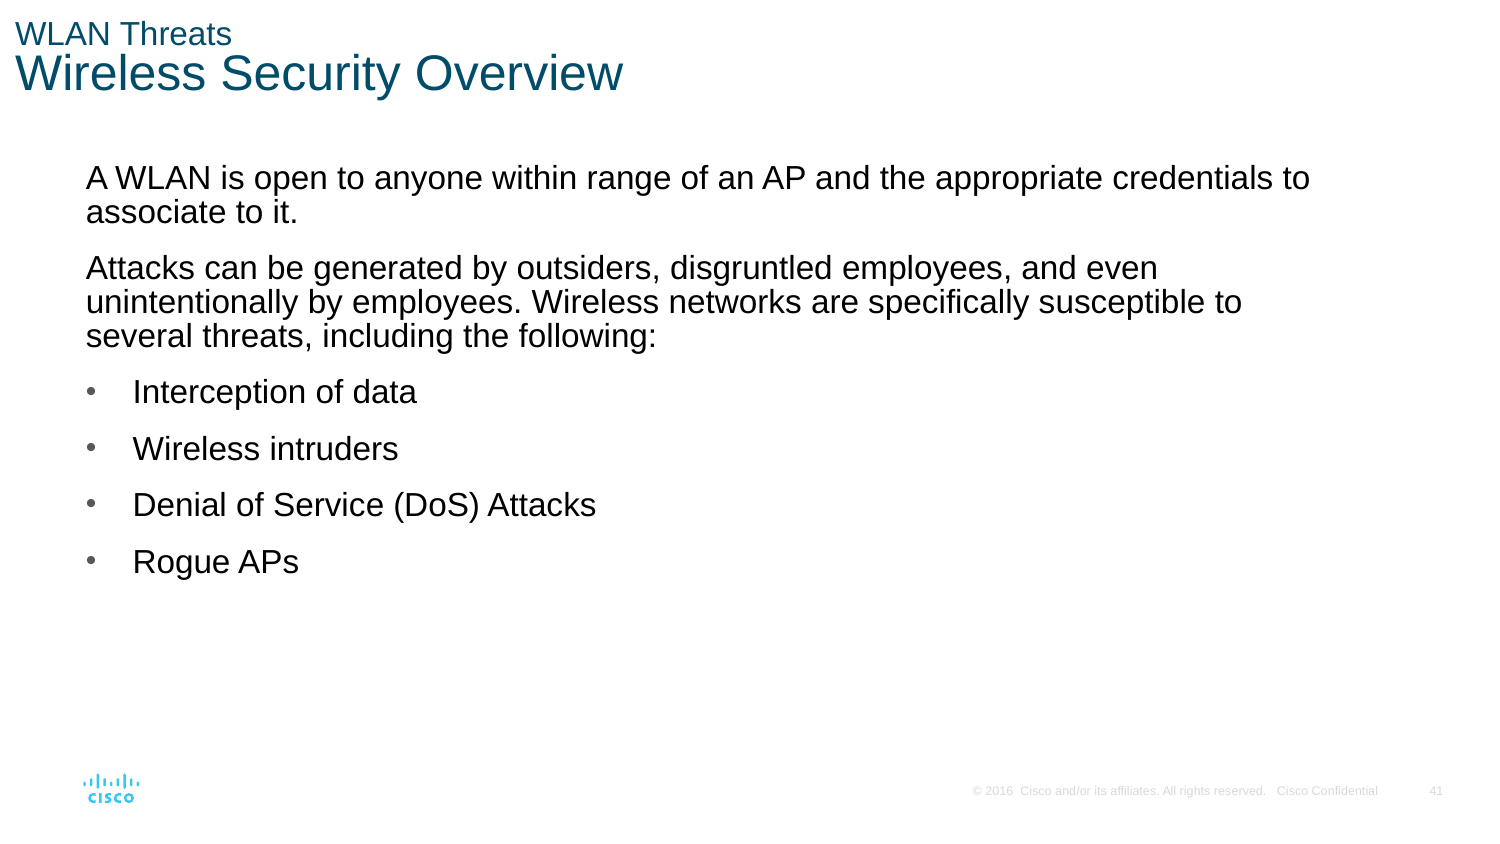

# WLAN Threats Wireless Security Overview
A WLAN is open to anyone within range of an AP and the appropriate credentials to associate to it.
Attacks can be generated by outsiders, disgruntled employees, and even unintentionally by employees. Wireless networks are specifically susceptible to several threats, including the following:
Interception of data
Wireless intruders
Denial of Service (DoS) Attacks
Rogue APs